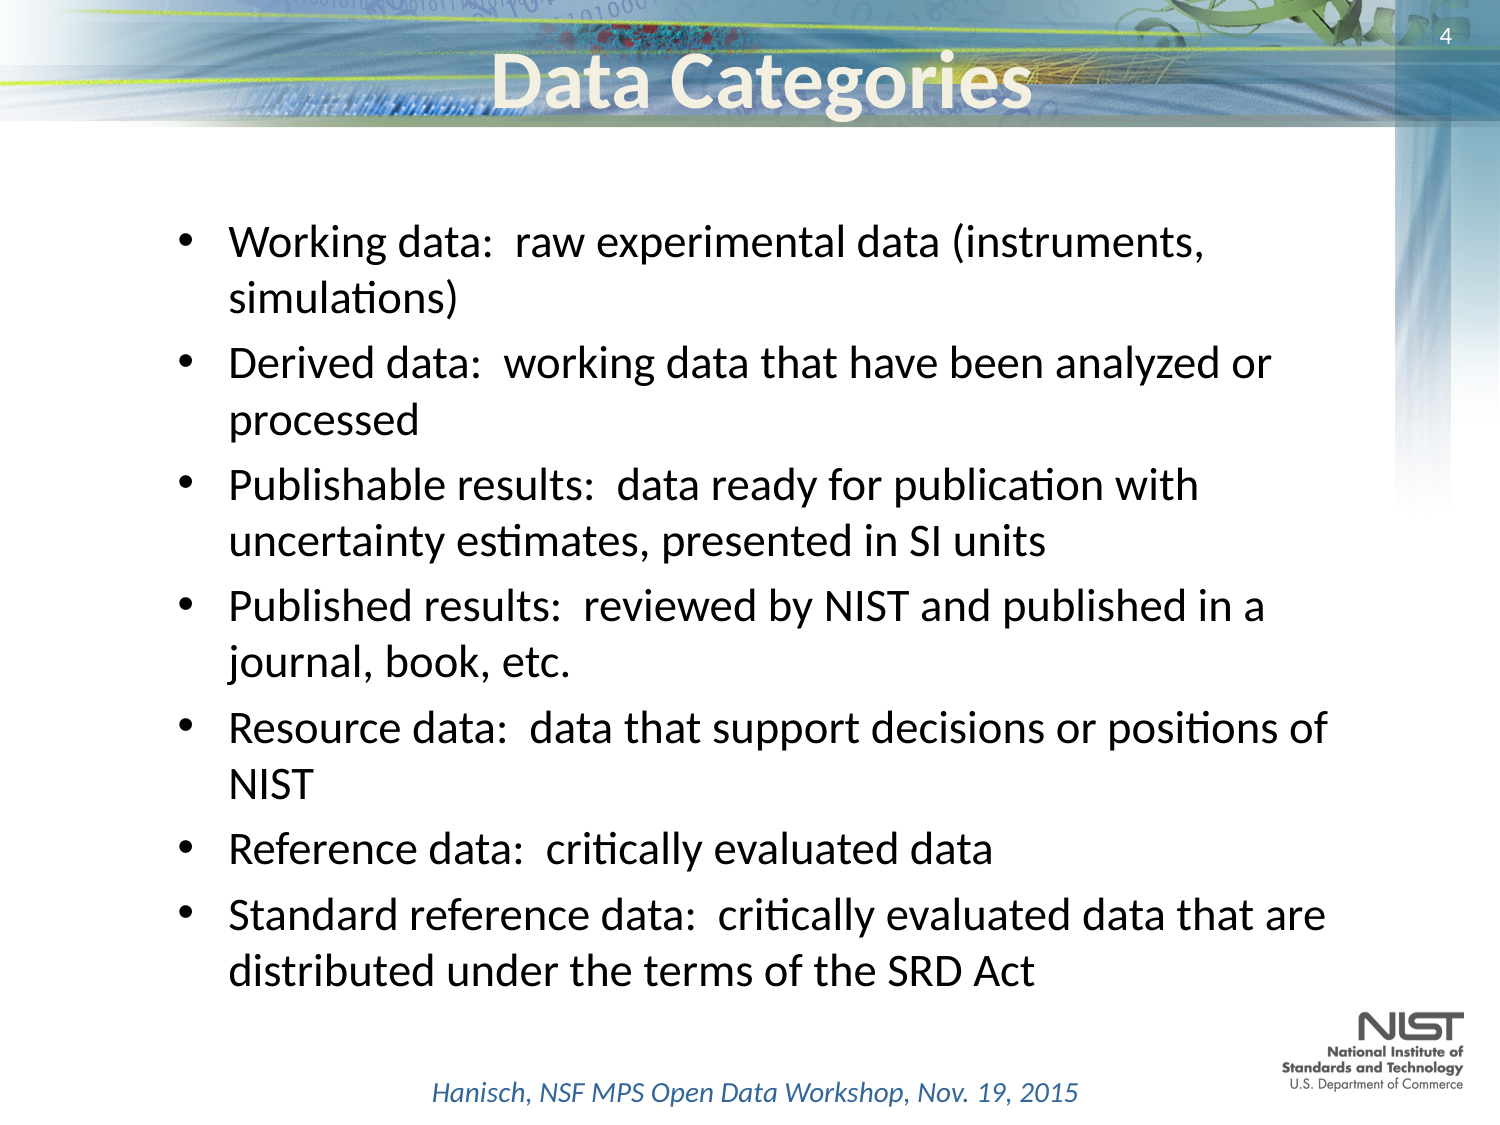

# Data Categories
4
Working data:  raw experimental data (instruments, simulations)
Derived data:  working data that have been analyzed or processed
Publishable results:  data ready for publication with uncertainty estimates, presented in SI units
Published results:  reviewed by NIST and published in a journal, book, etc.
Resource data:  data that support decisions or positions of NIST
Reference data:  critically evaluated data
Standard reference data:  critically evaluated data that are distributed under the terms of the SRD Act